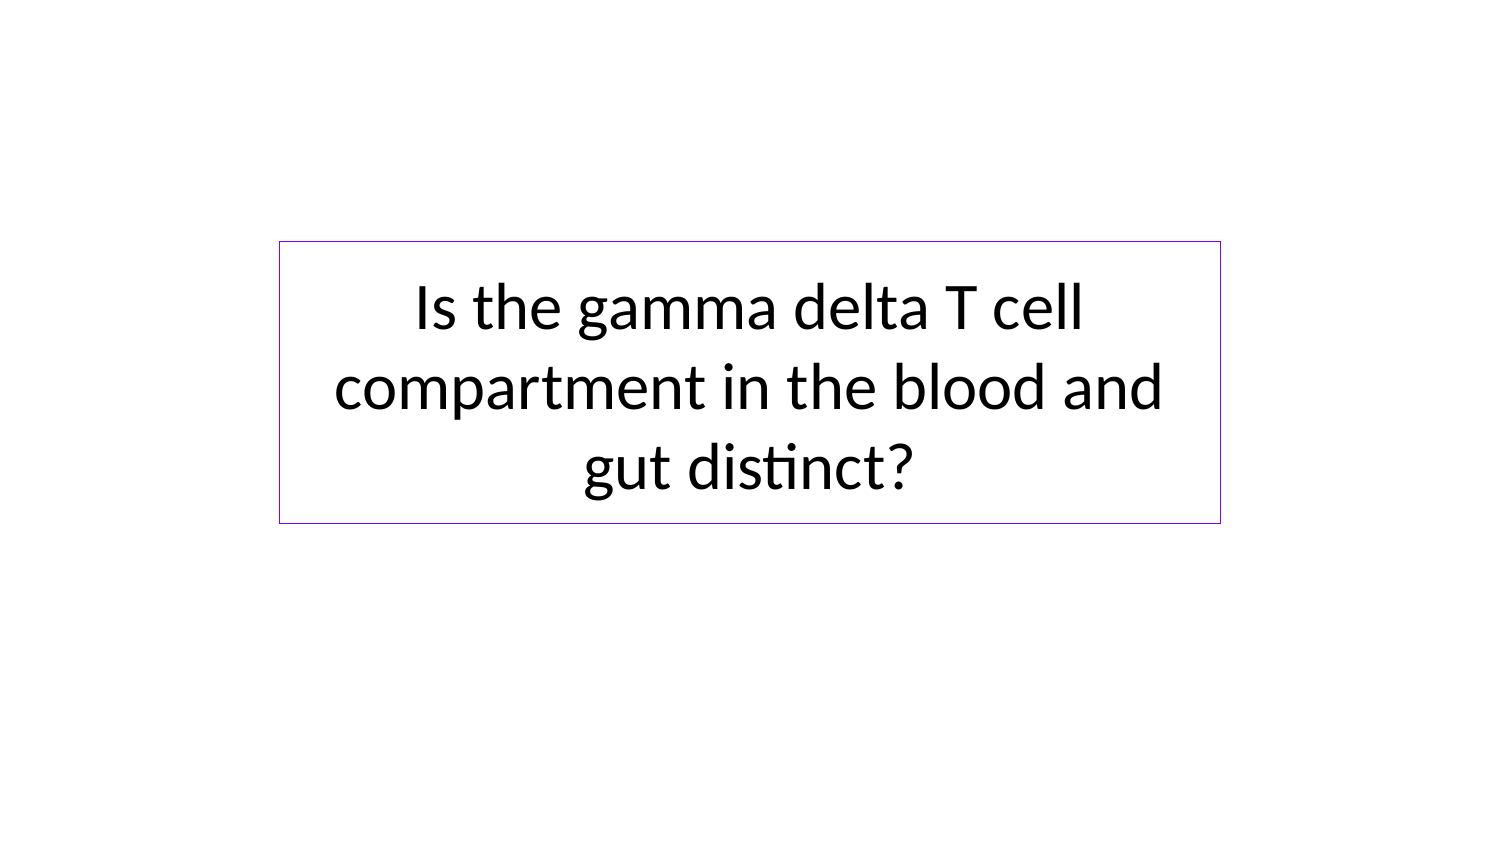

# Is the gamma delta T cell compartment in the blood and gut distinct?